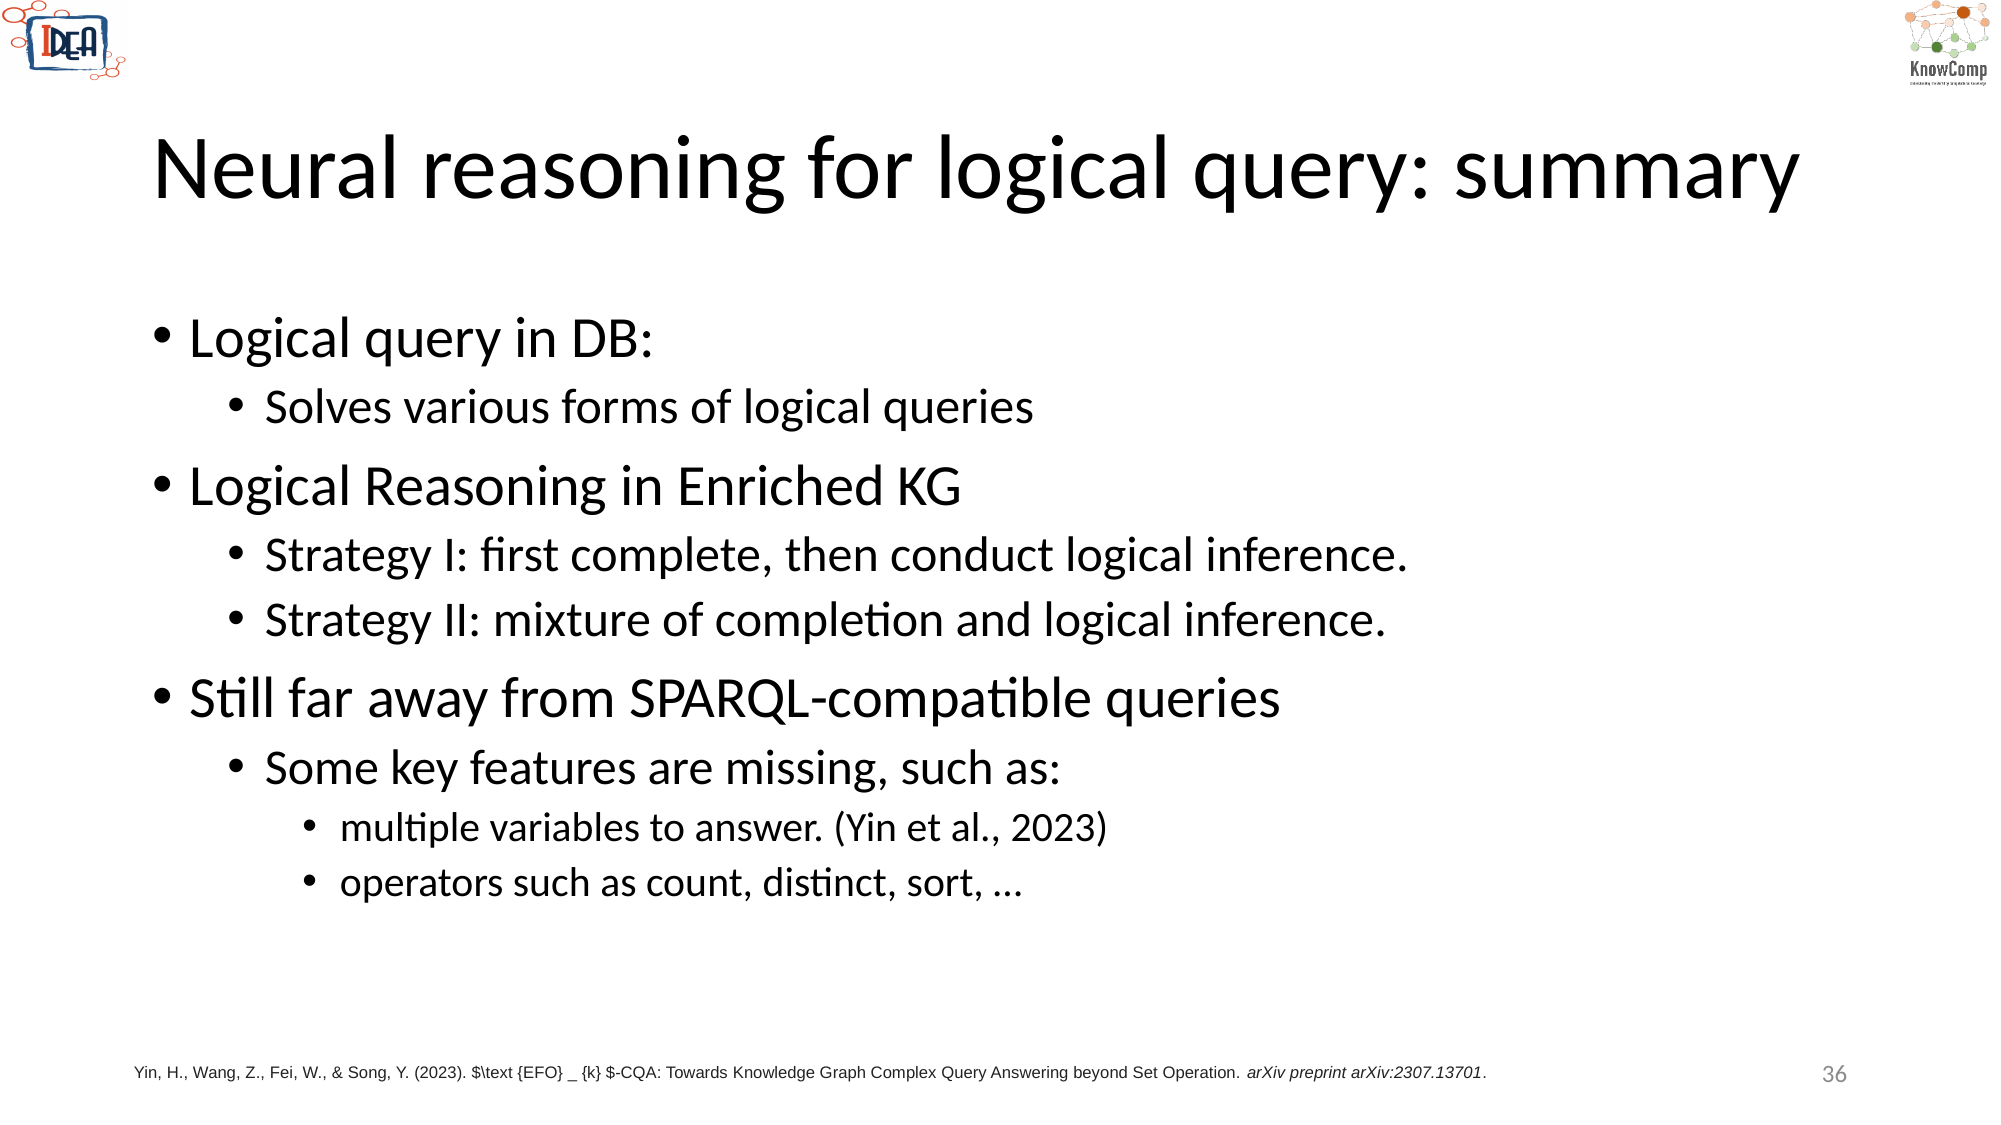

# Neural reasoning for logical query: summary
Logical query in DB:
Solves various forms of logical queries
Logical Reasoning in Enriched KG
Strategy I: first complete, then conduct logical inference.
Strategy II: mixture of completion and logical inference.
Still far away from SPARQL-compatible queries
Some key features are missing, such as:
multiple variables to answer. (Yin et al., 2023)
operators such as count, distinct, sort, …
36
Yin, H., Wang, Z., Fei, W., & Song, Y. (2023). $\text {EFO} _ {k} $-CQA: Towards Knowledge Graph Complex Query Answering beyond Set Operation. arXiv preprint arXiv:2307.13701.